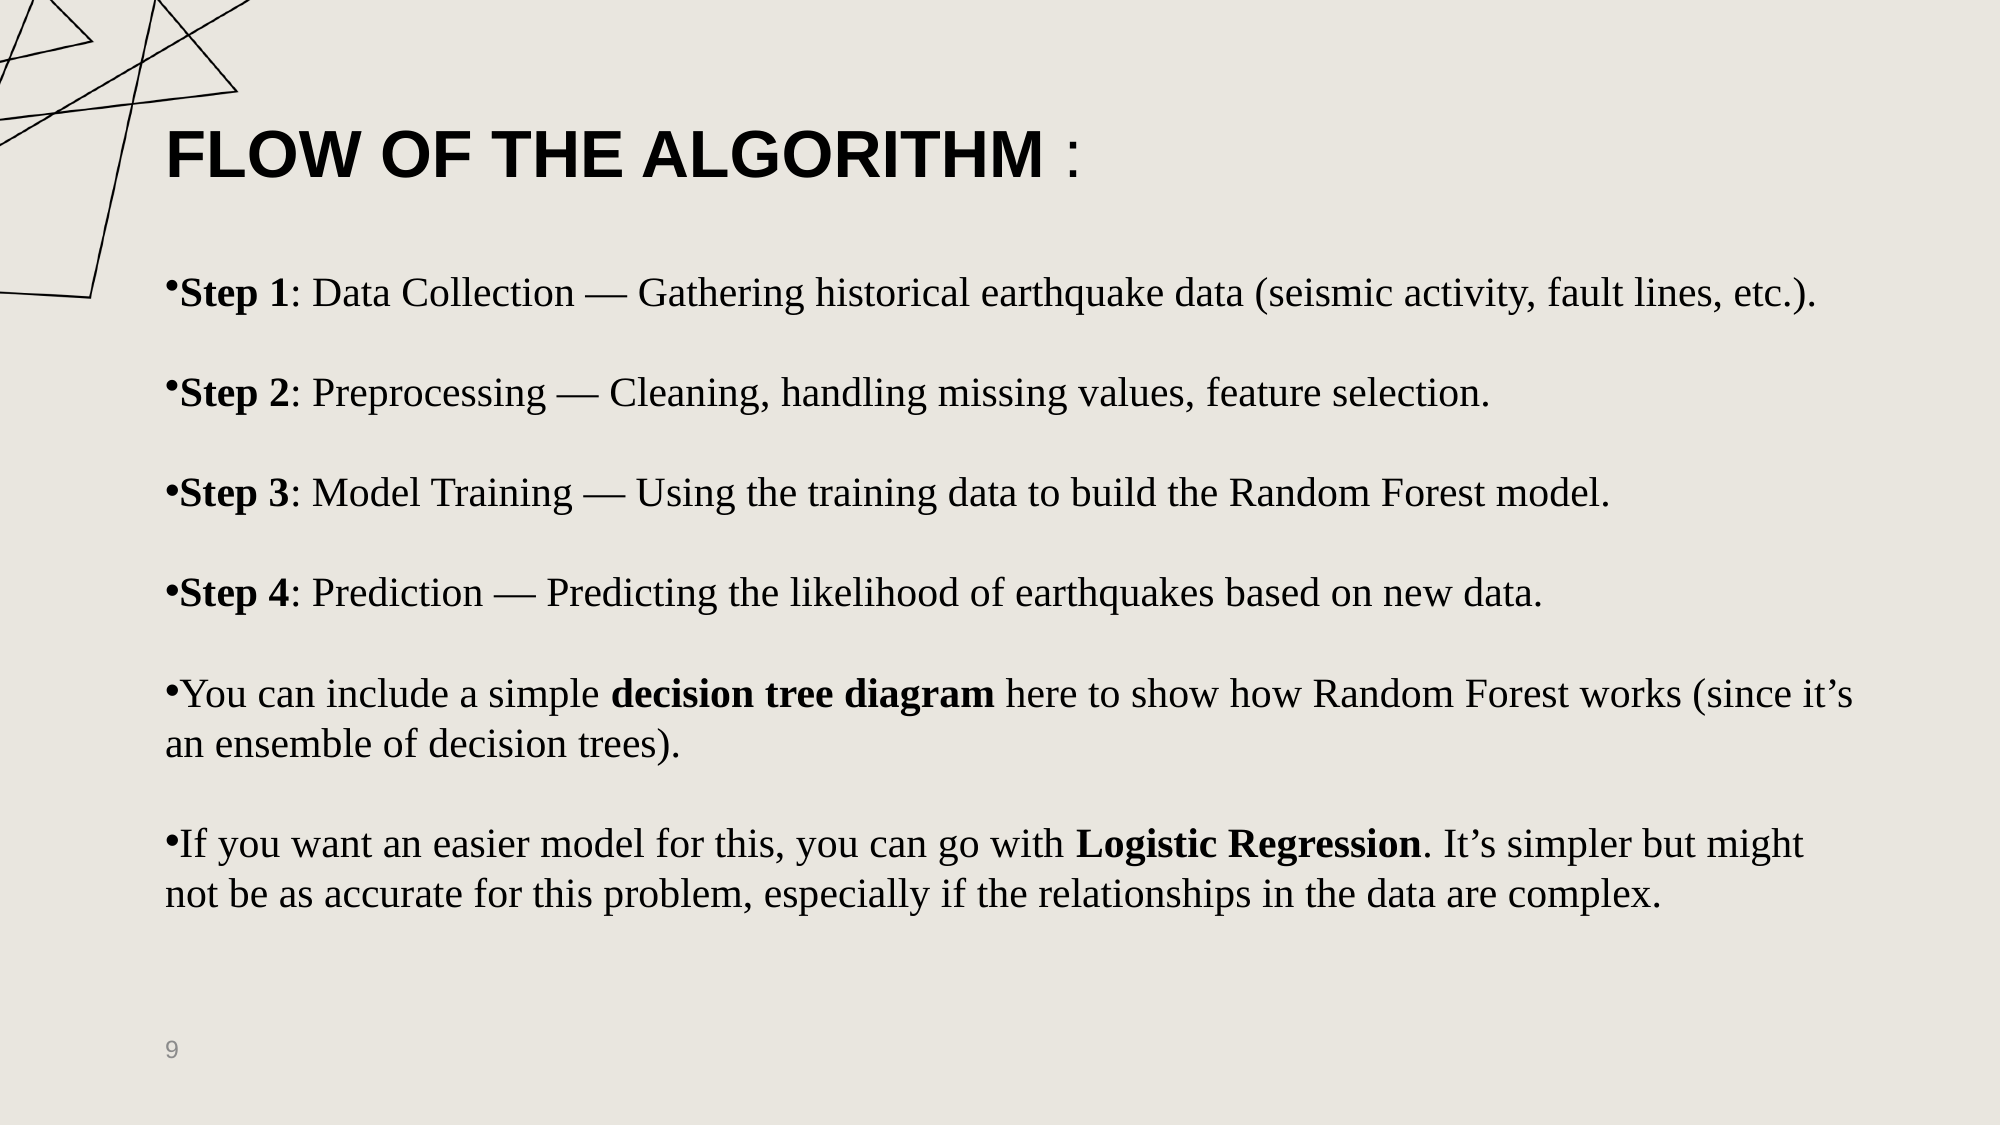

# Flow of the Algorithm :

Step 1: Data Collection — Gathering historical earthquake data (seismic activity, fault lines, etc.).

Step 2: Preprocessing — Cleaning, handling missing values, feature selection.

Step 3: Model Training — Using the training data to build the Random Forest model.

Step 4: Prediction — Predicting the likelihood of earthquakes based on new data.

You can include a simple decision tree diagram here to show how Random Forest works (since it’s an ensemble of decision trees).

If you want an easier model for this, you can go with Logistic Regression. It’s simpler but might not be as accurate for this problem, especially if the relationships in the data are complex.

9